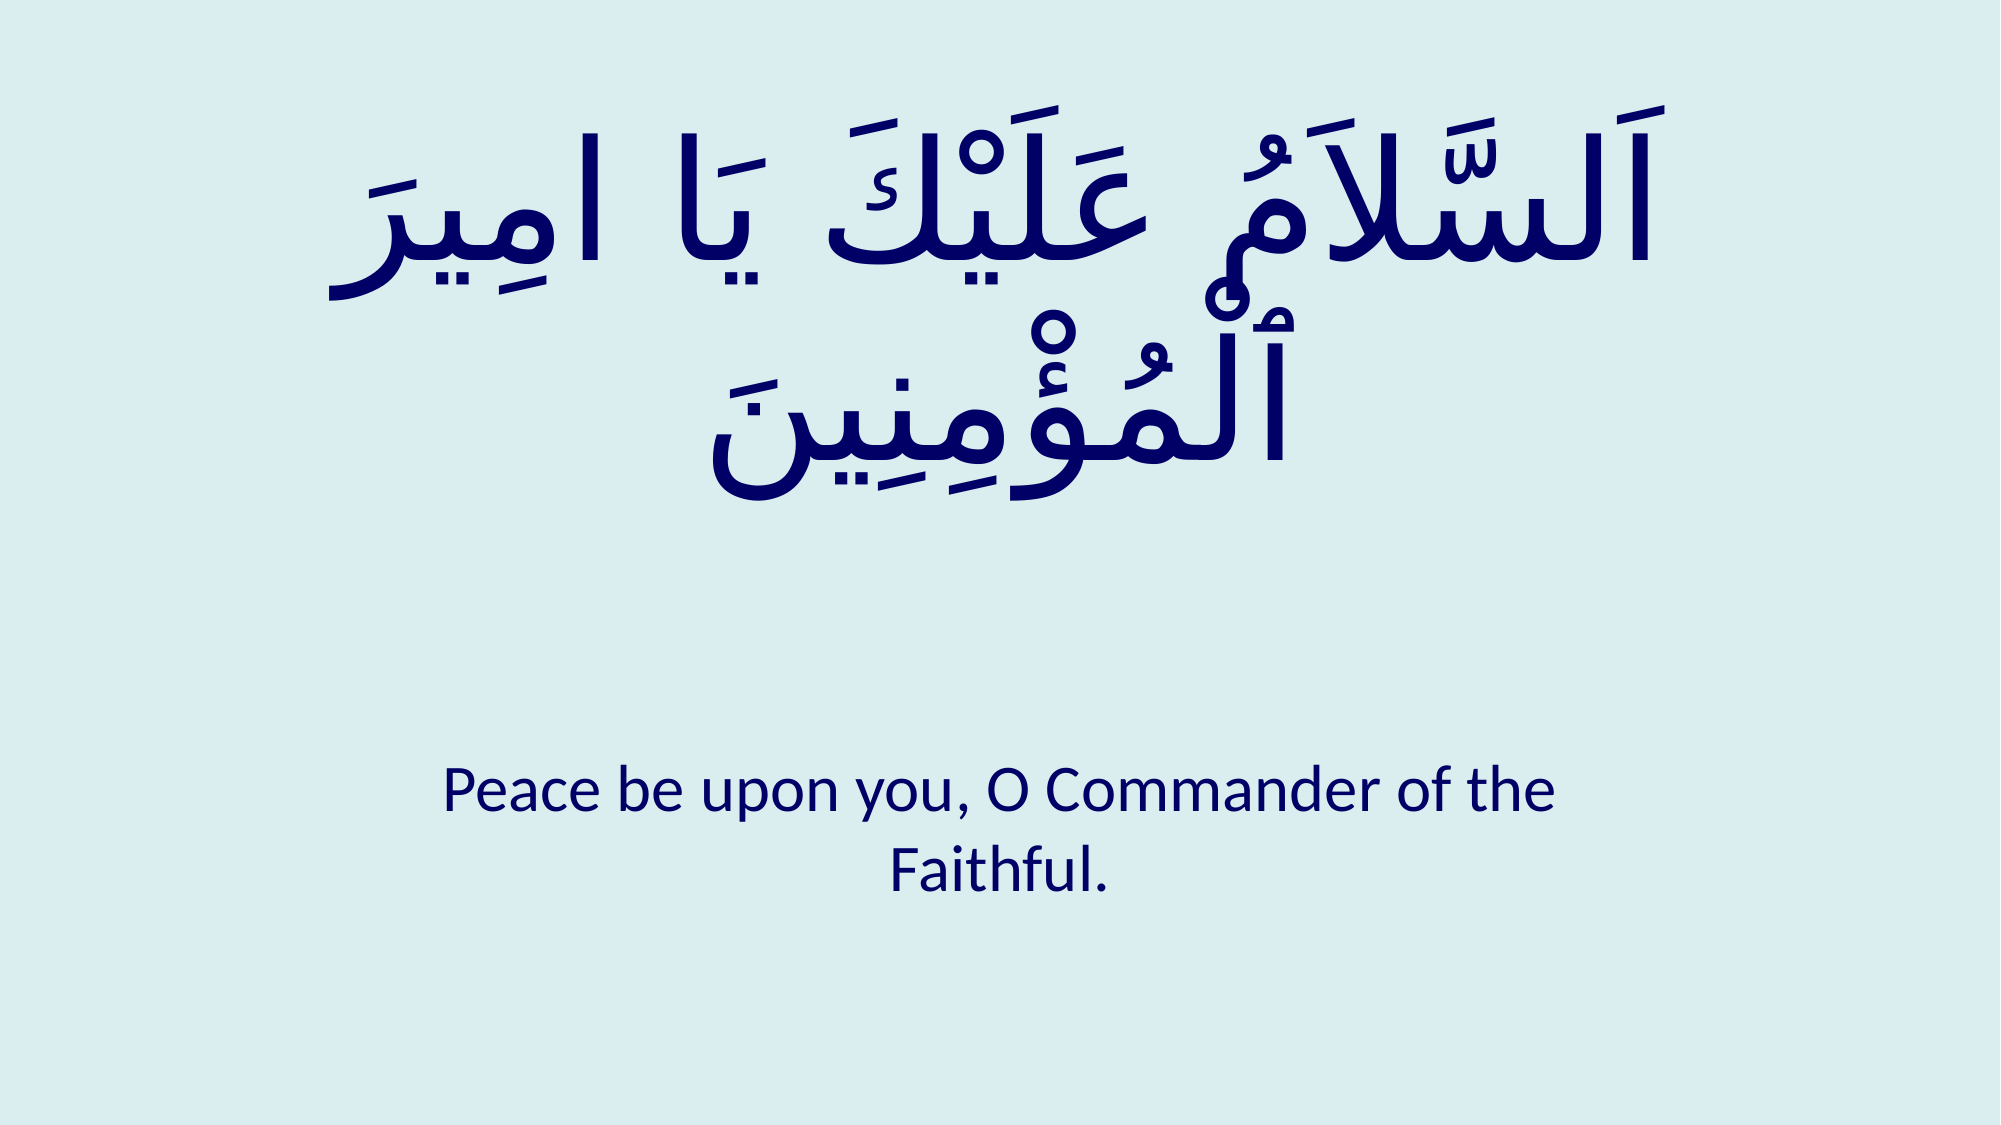

# اَلسَّلاَمُ عَلَيْكَ يَا امِيرَ ٱلْمُؤْمِنِينَ
Peace be upon you, O Commander of the Faithful.